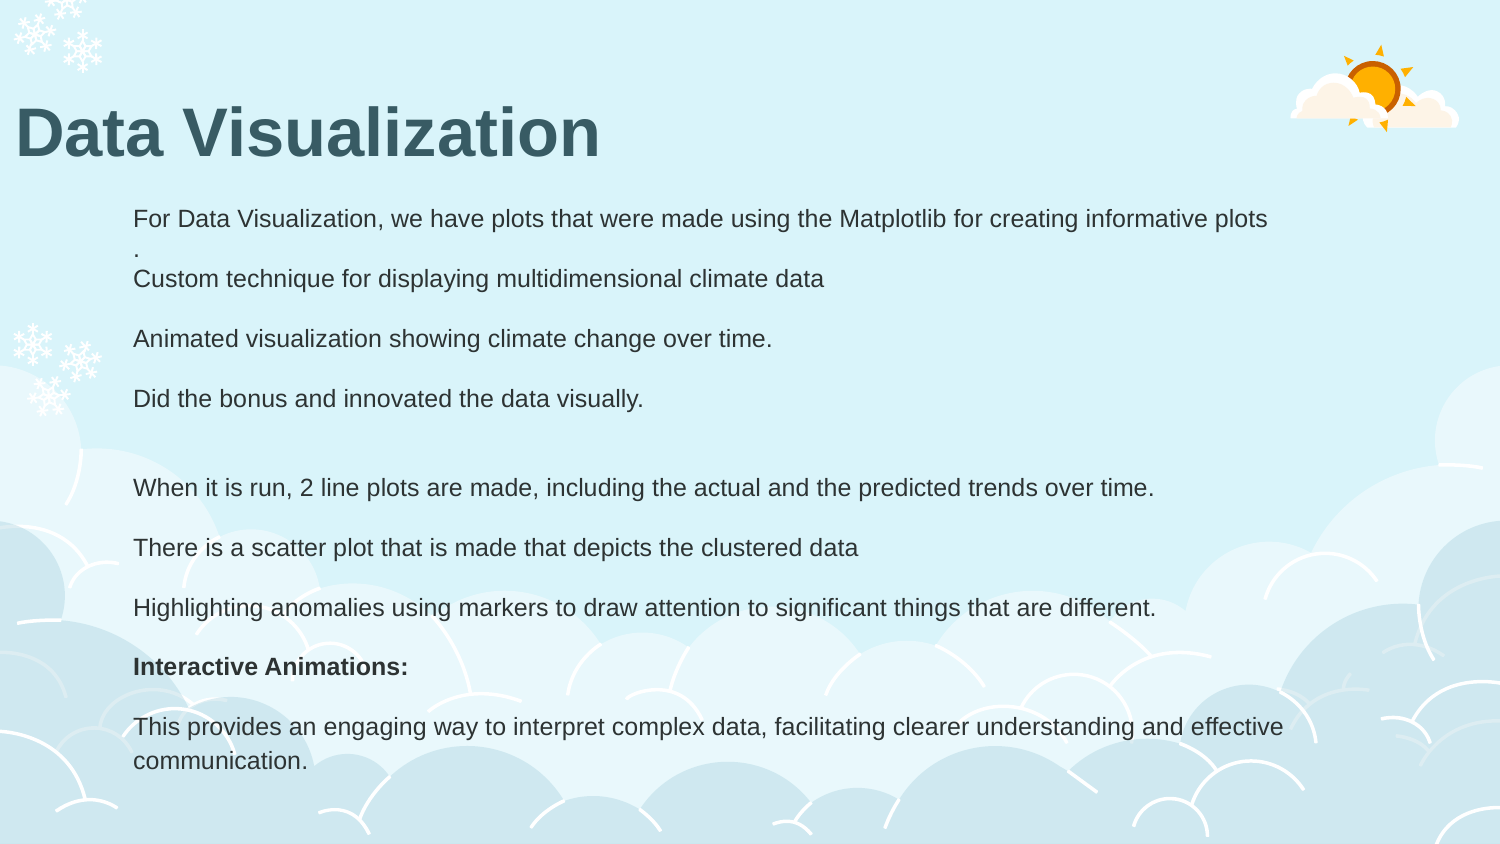

# Data Visualization
For Data Visualization, we have plots that were made using the Matplotlib for creating informative plots
.
Custom technique for displaying multidimensional climate data

Animated visualization showing climate change over time.

Did the bonus and innovated the data visually.

When it is run, 2 line plots are made, including the actual and the predicted trends over time.

There is a scatter plot that is made that depicts the clustered data
Highlighting anomalies using markers to draw attention to significant things that are different.
Interactive Animations:
This provides an engaging way to interpret complex data, facilitating clearer understanding and effective communication.